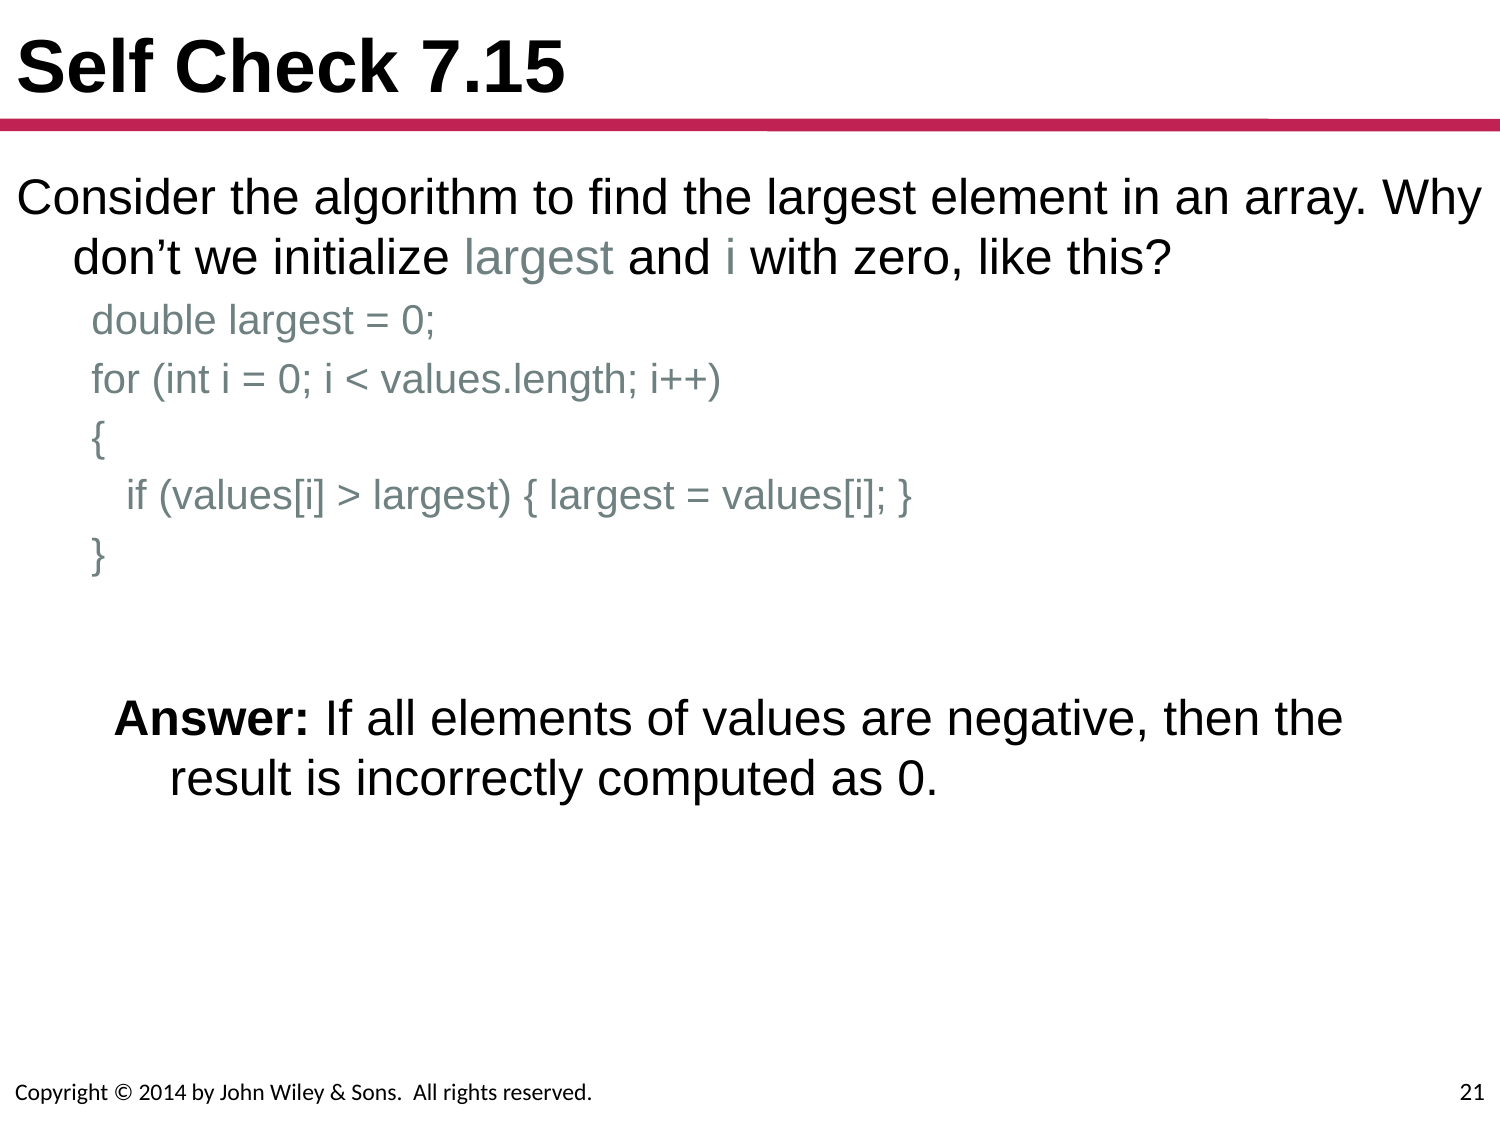

# Self Check 7.15
Consider the algorithm to find the largest element in an array. Why don’t we initialize largest and i with zero, like this?
double largest = 0;
for (int i = 0; i < values.length; i++)
{
   if (values[i] > largest) { largest = values[i]; }
}
Answer: If all elements of values are negative, then the result is incorrectly computed as 0.